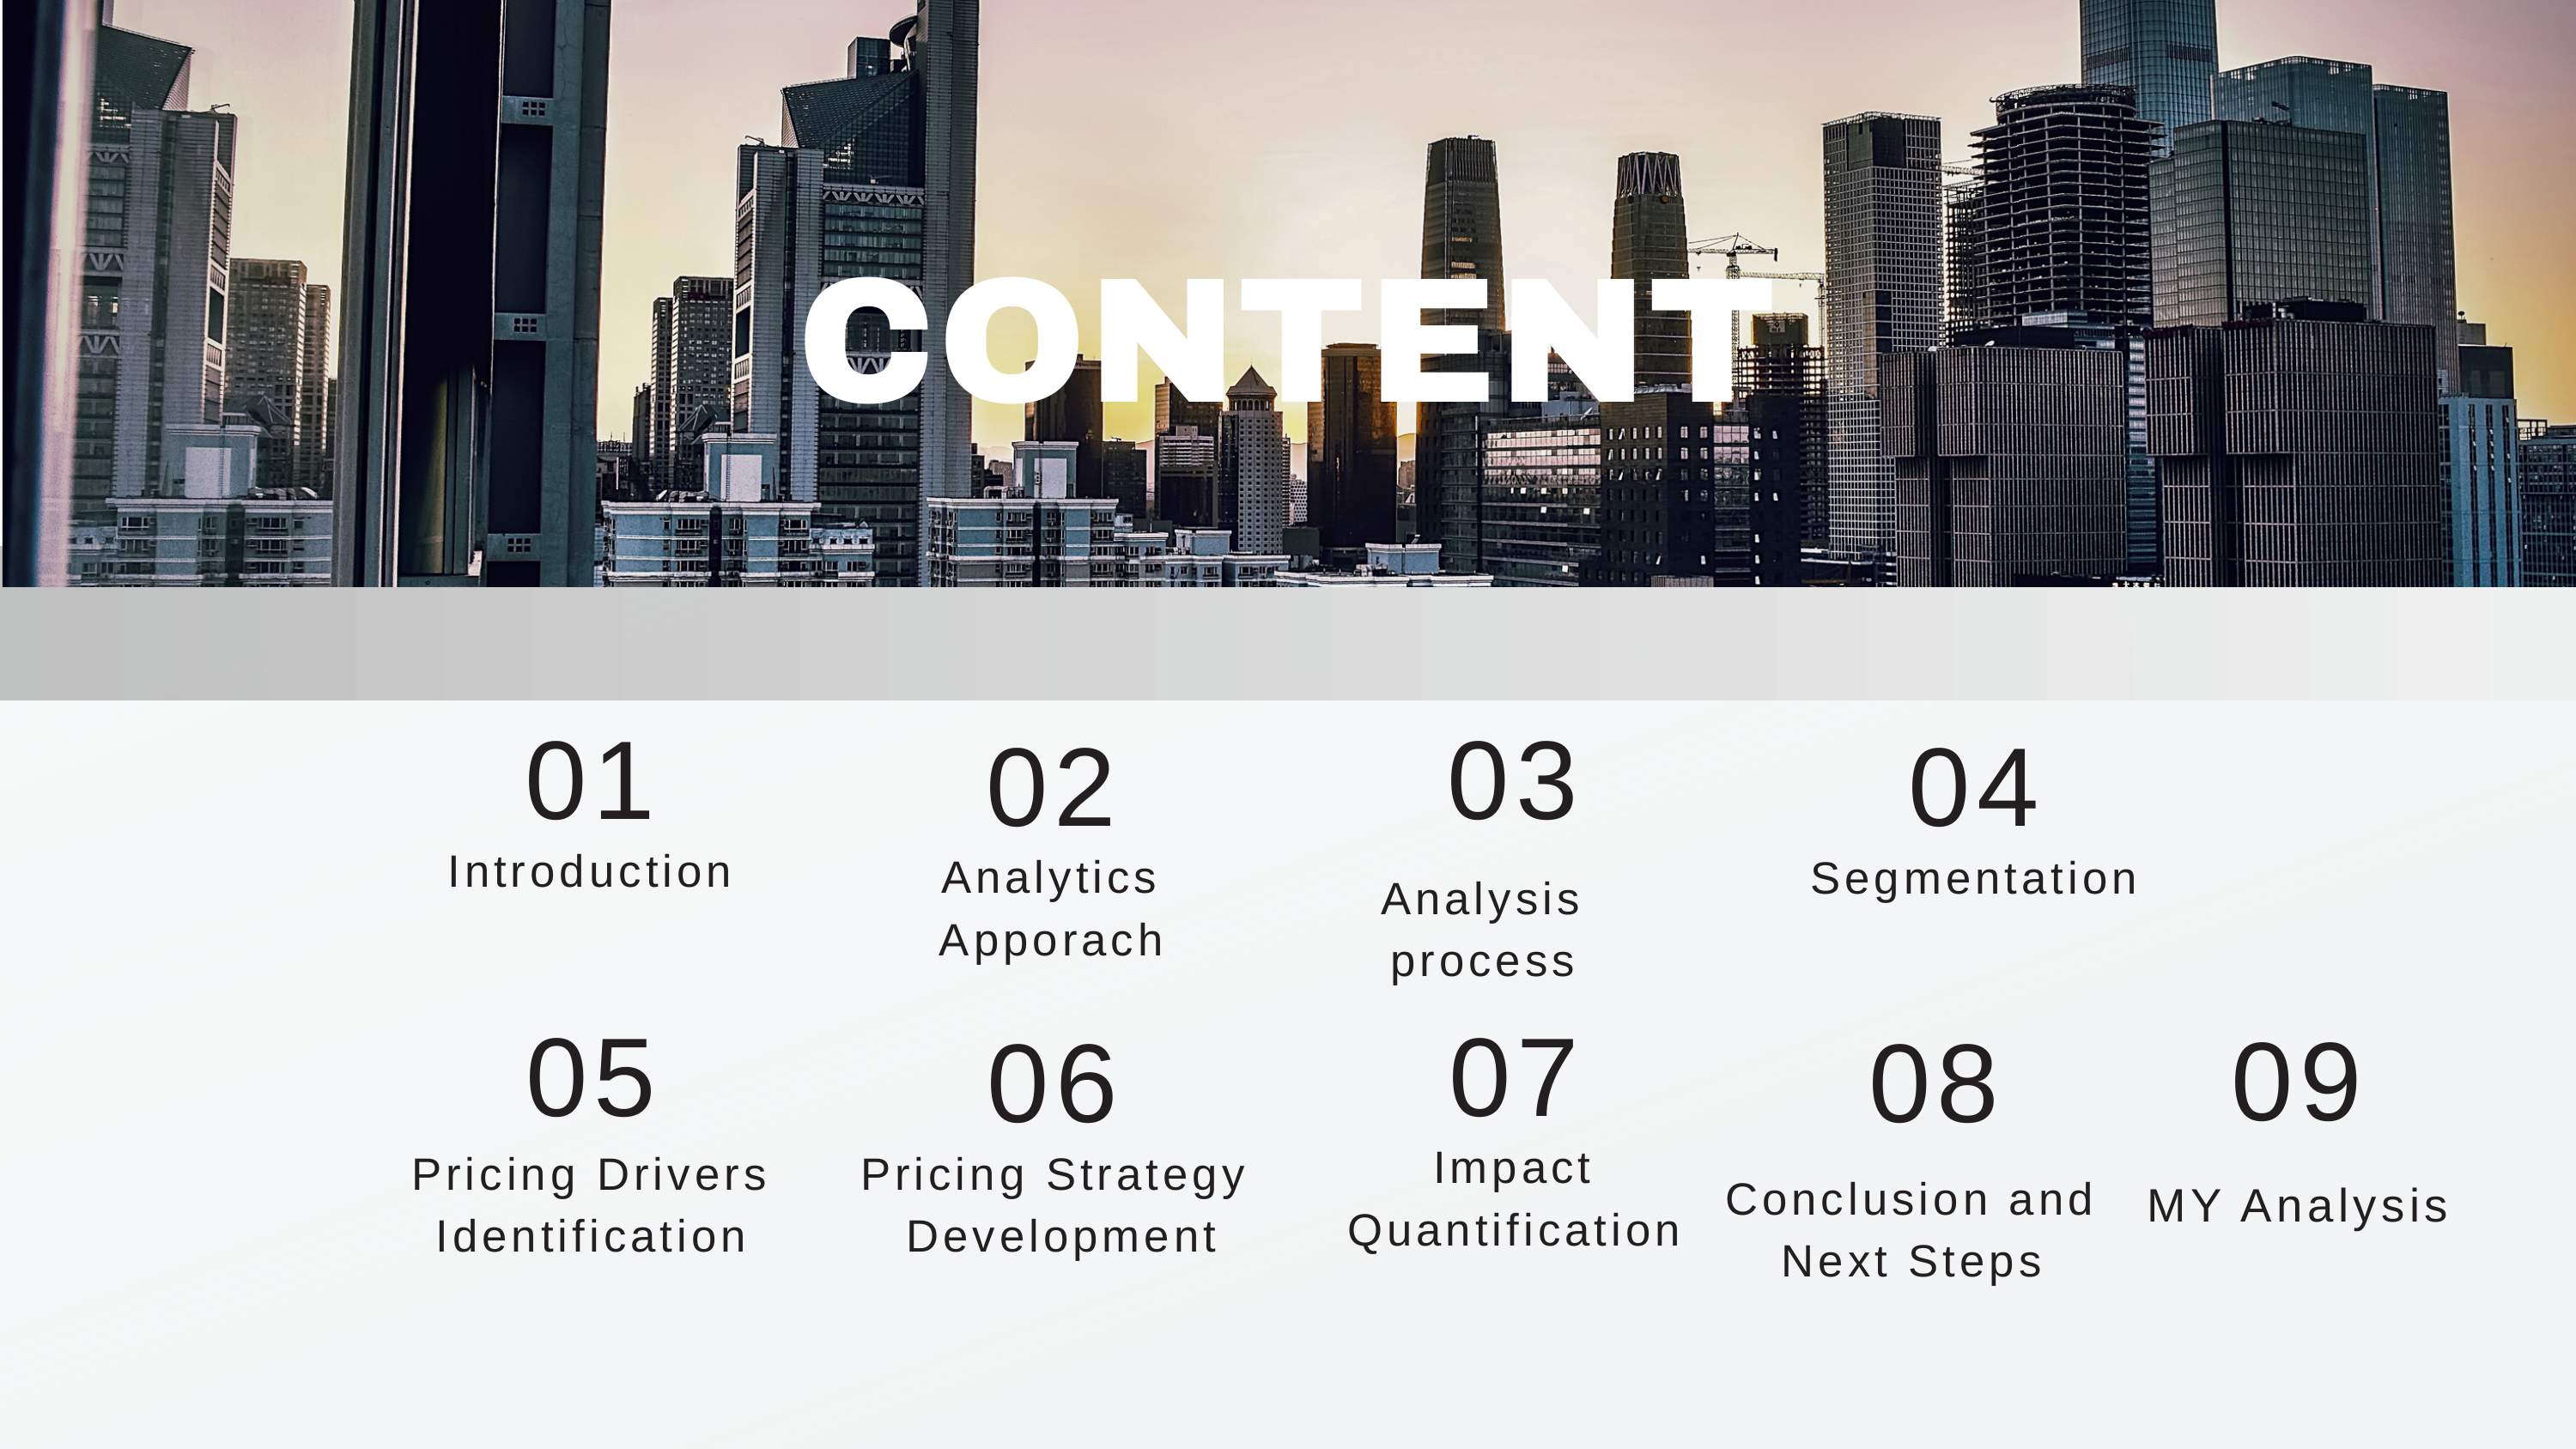

CONTENT
01
03
02
04
Introduction
Analytics Apporach
Segmentation
Analysis process
05
07
09
06
08
Impact Quantification
Pricing Drivers Identification
Pricing Strategy
 Development

Conclusion and Next Steps
MY Analysis